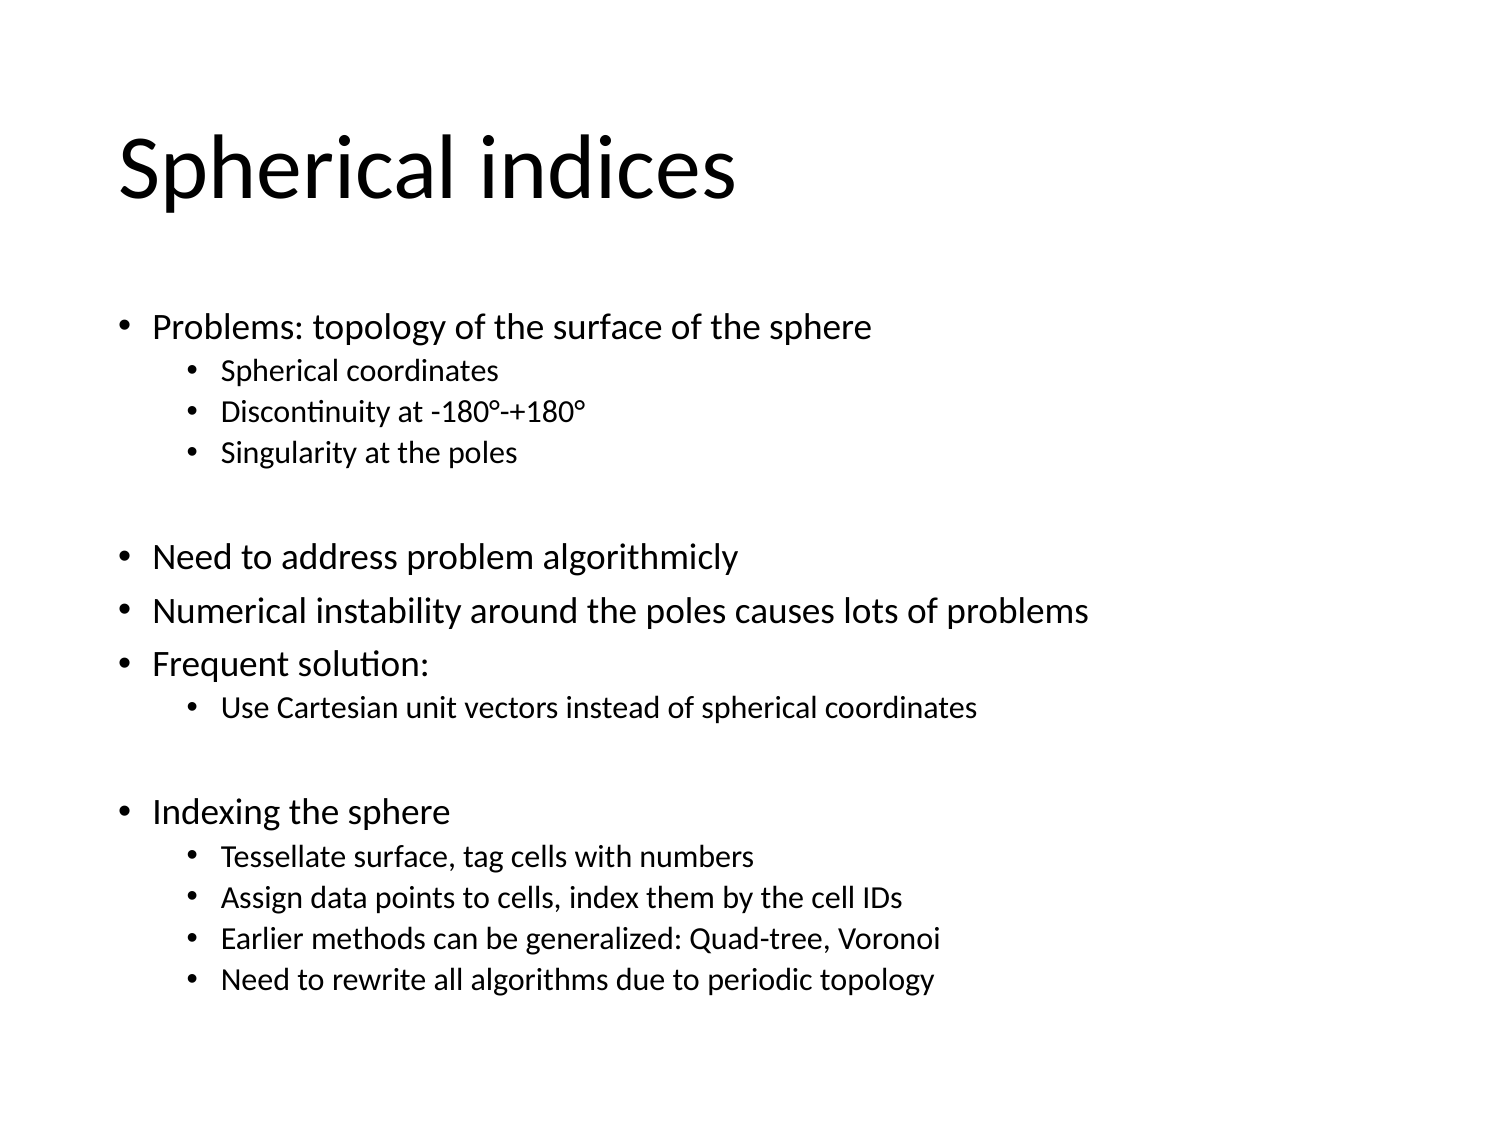

# Spherical indices
Problems: topology of the surface of the sphere
Spherical coordinates
Discontinuity at -180°-+180°
Singularity at the poles

Need to address problem algorithmicly
Numerical instability around the poles causes lots of problems
Frequent solution:
Use Cartesian unit vectors instead of spherical coordinates

Indexing the sphere
Tessellate surface, tag cells with numbers
Assign data points to cells, index them by the cell IDs
Earlier methods can be generalized: Quad-tree, Voronoi
Need to rewrite all algorithms due to periodic topology